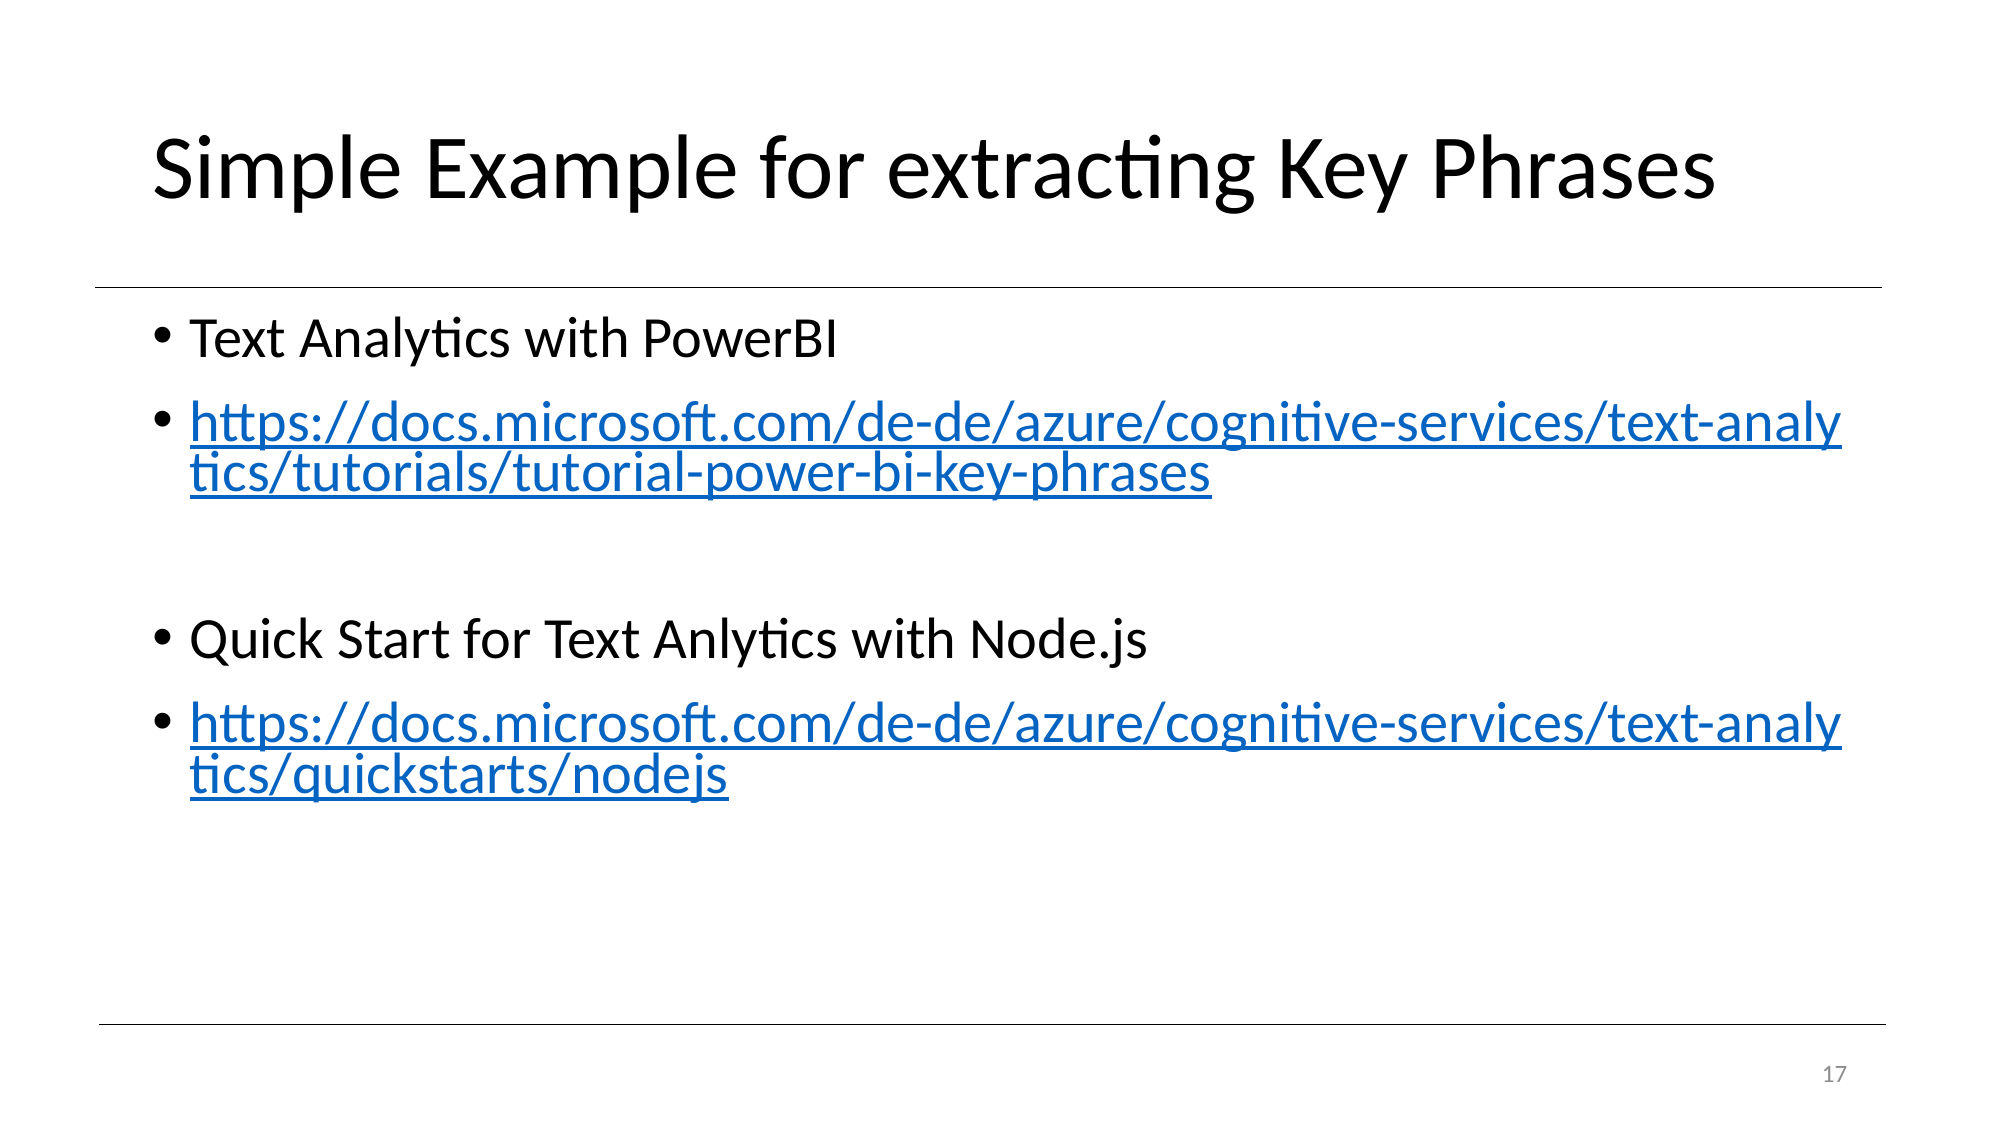

# Simple Example for extracting Key Phrases
Text Analytics with PowerBI
https://docs.microsoft.com/de-de/azure/cognitive-services/text-analytics/tutorials/tutorial-power-bi-key-phrases

Quick Start for Text Anlytics with Node.js
https://docs.microsoft.com/de-de/azure/cognitive-services/text-analytics/quickstarts/nodejs

17